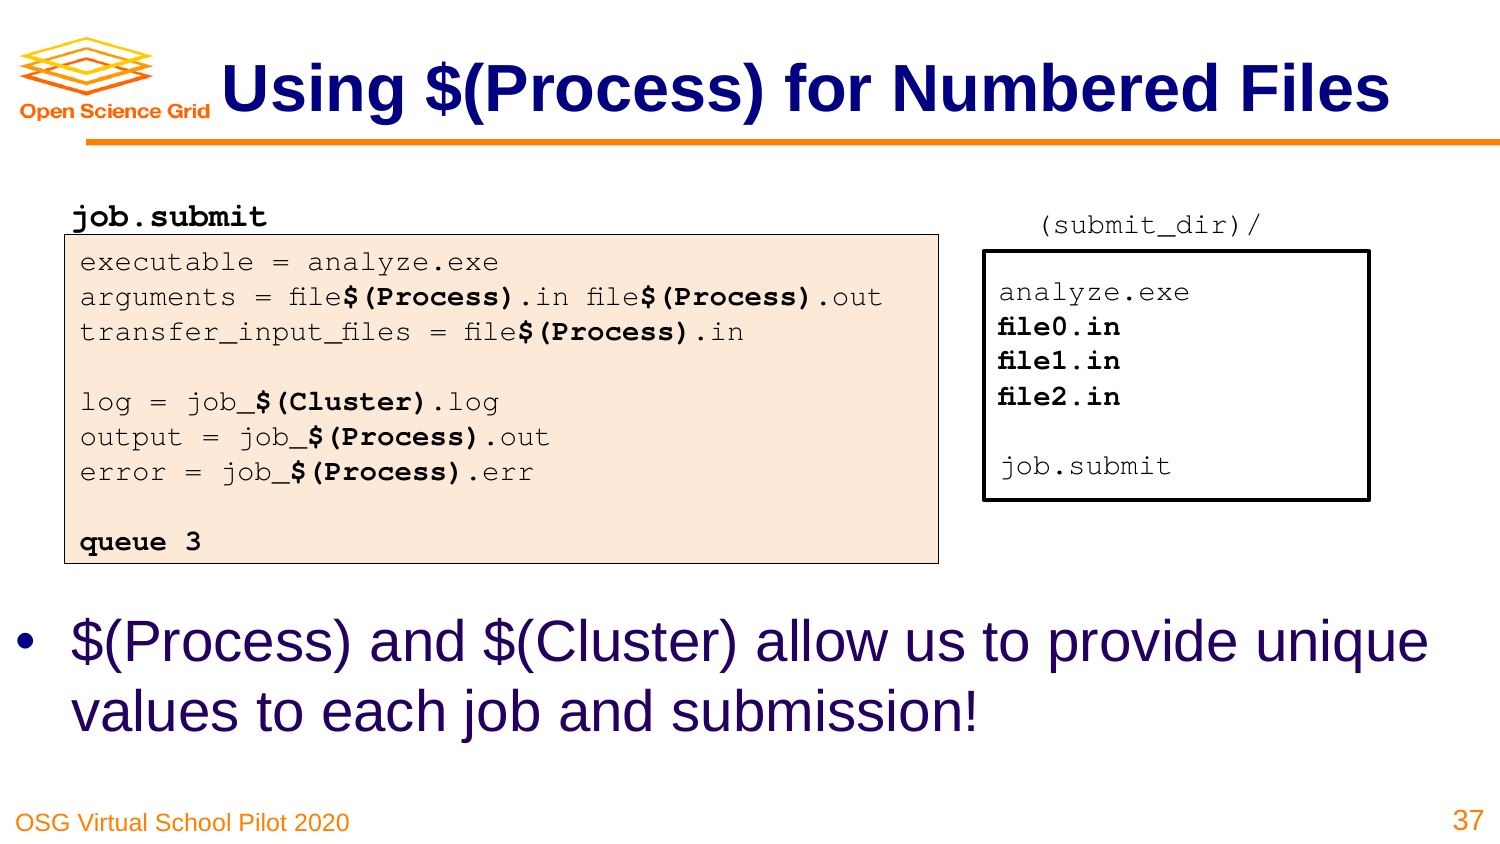

# Using $(Process) for Numbered Files
job.submit
(submit_dir)/
executable = analyze.exe
arguments = file$(Process).in file$(Process).out
transfer_input_files = file$(Process).in

log = job_$(Cluster).log
output = job_$(Process).out
error = job_$(Process).err

queue 3
analyze.exe
file0.in
file1.in
file2.in

job.submit
$(Process) and $(Cluster) allow us to provide unique values to each job and submission!
37